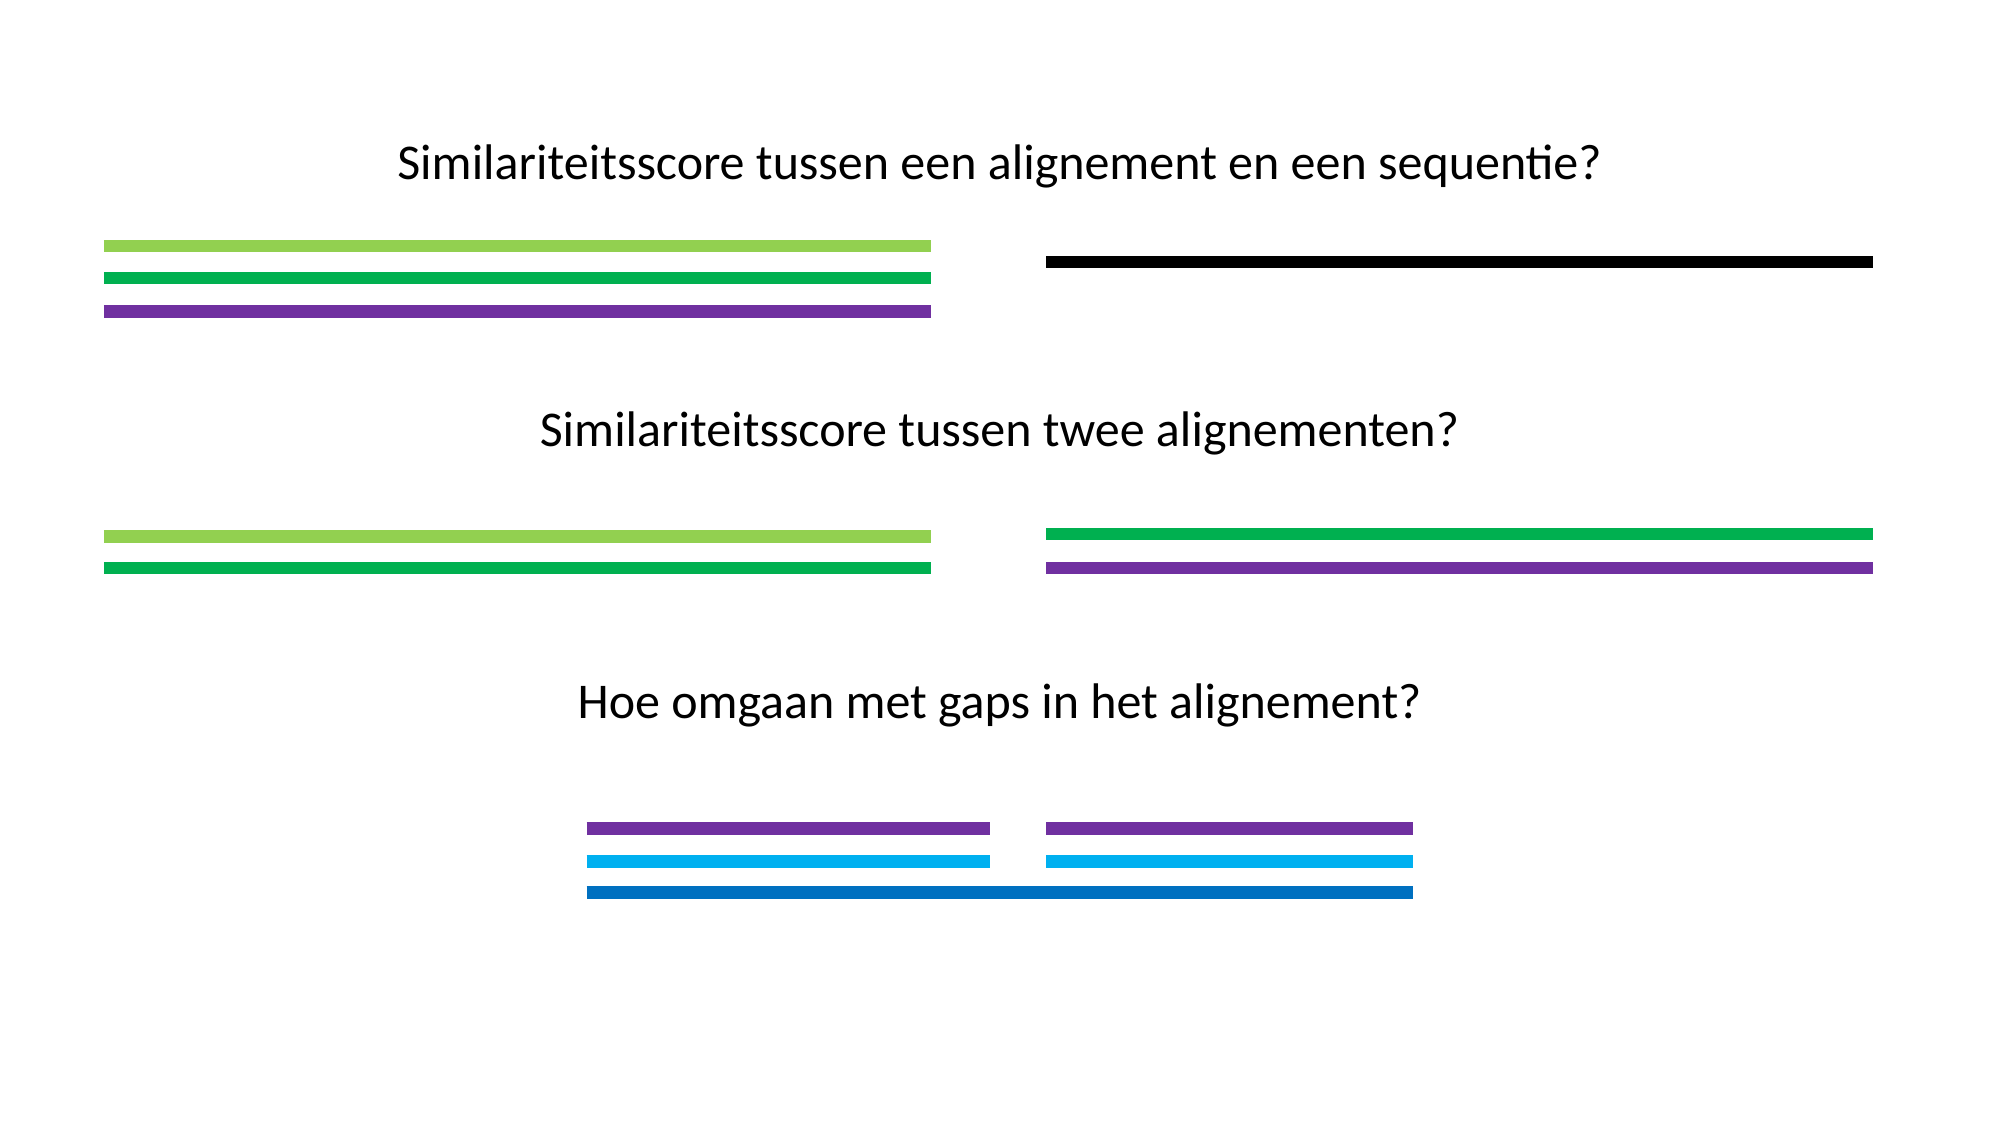

Similariteitsscore tussen een alignement en een sequentie?
Similariteitsscore tussen twee alignementen?
Hoe omgaan met gaps in het alignement?